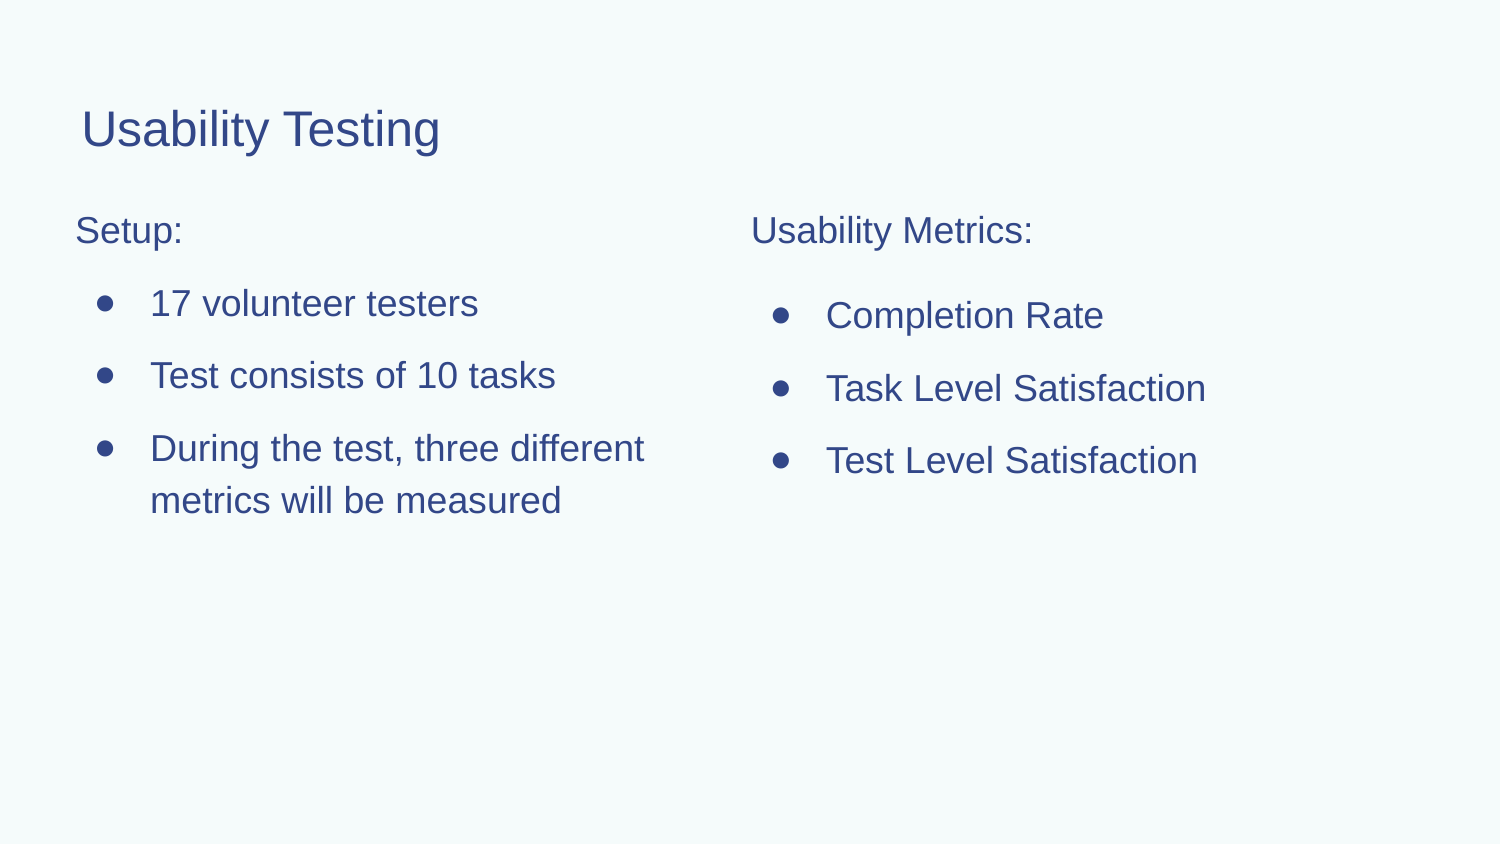

# Usability Testing
Setup:
17 volunteer testers
Test consists of 10 tasks
During the test, three different metrics will be measured
Usability Metrics:
Completion Rate
Task Level Satisfaction
Test Level Satisfaction